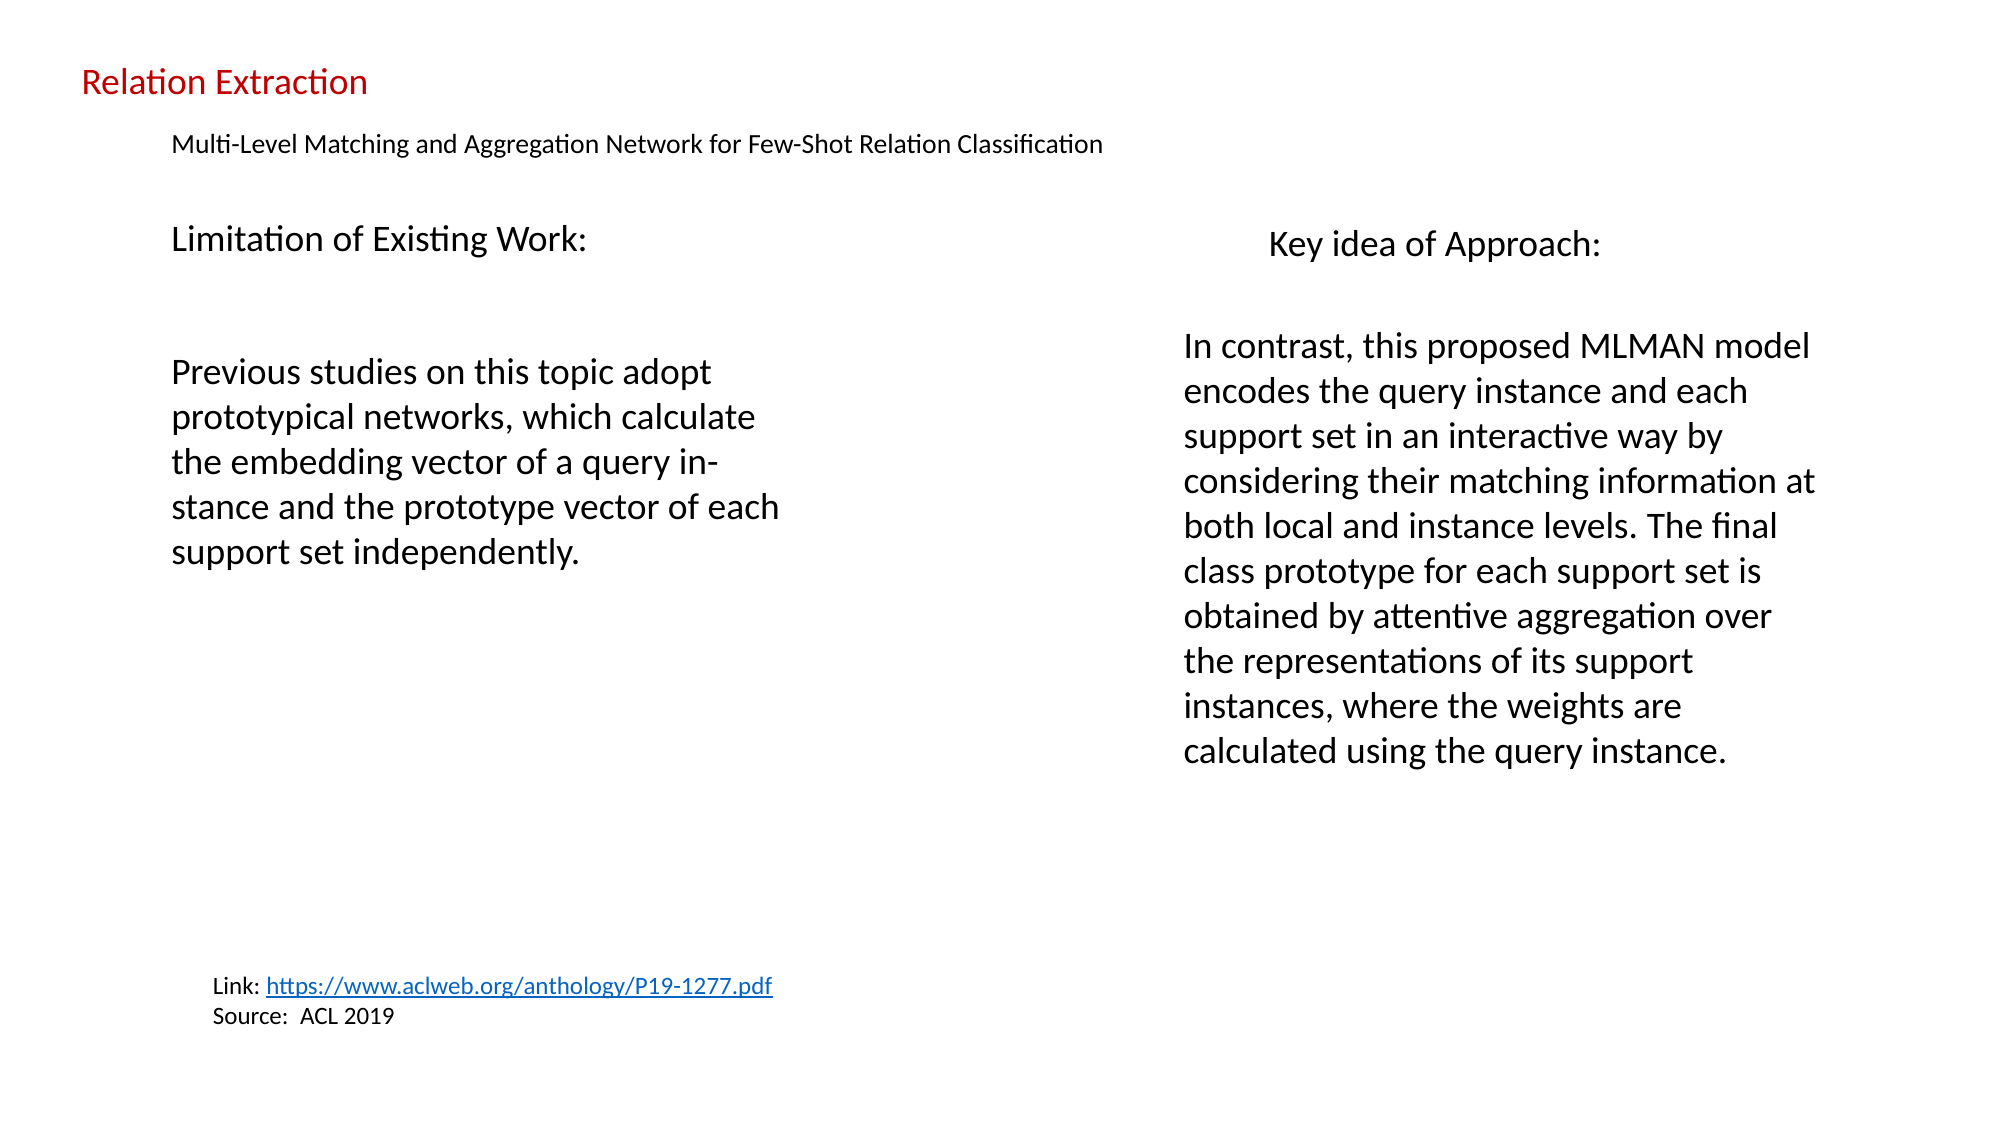

Relation Extraction
# Multi-Level Matching and Aggregation Network for Few-Shot Relation Classification
Limitation of Existing Work:

Key idea of Approach:

In contrast, this proposed MLMAN model encodes the query instance and each support set in an interactive way by considering their matching information at both local and instance levels. The final class prototype for each support set is obtained by attentive aggregation over the representations of its support instances, where the weights are calculated using the query instance.

Previous studies on this topic adopt prototypical networks, which calculate the embedding vector of a query in- stance and the prototype vector of each support set independently.

Link: https://www.aclweb.org/anthology/P19-1277.pdf
Source:  ACL 2019